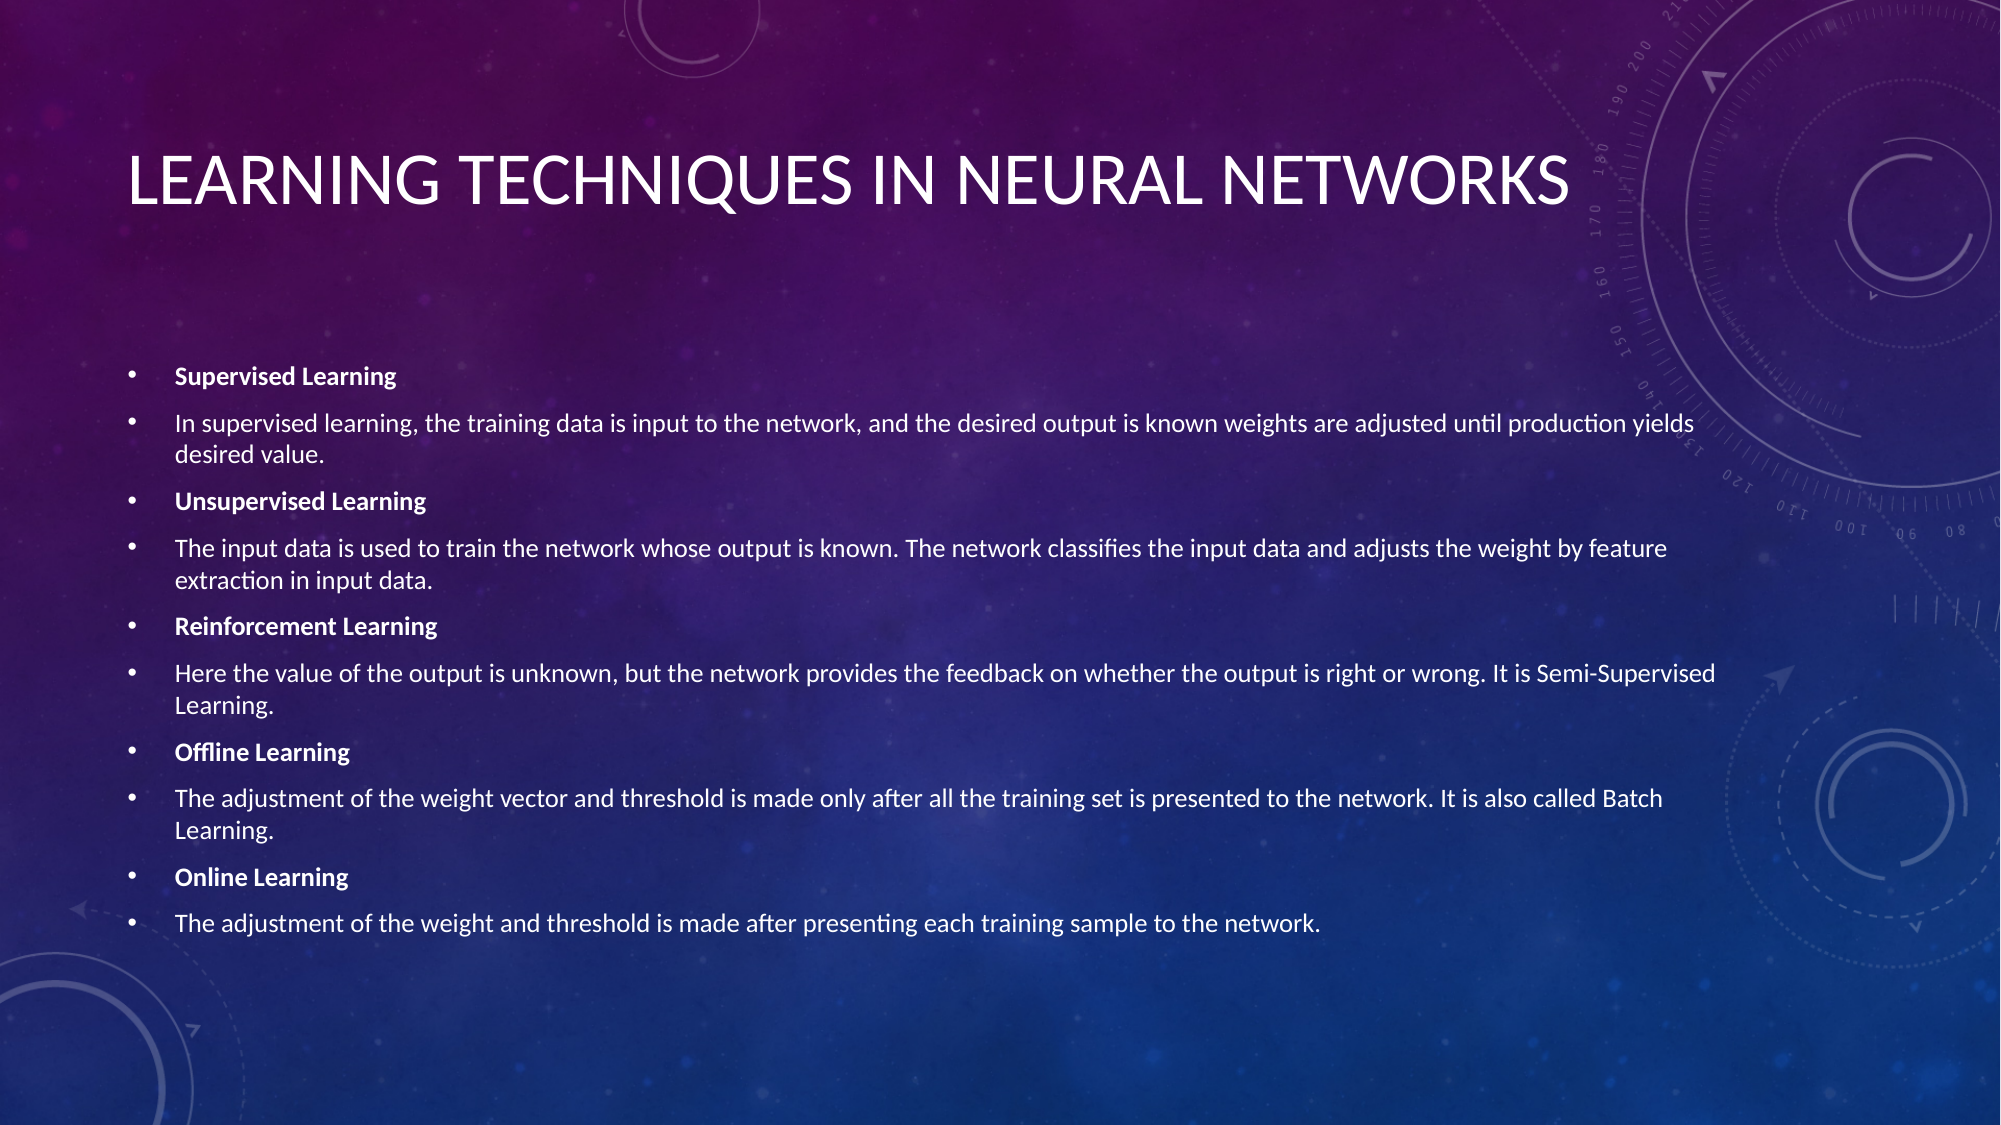

# Learning Techniques in Neural Networks
Supervised Learning
In supervised learning, the training data is input to the network, and the desired output is known weights are adjusted until production yields desired value.
Unsupervised Learning
The input data is used to train the network whose output is known. The network classifies the input data and adjusts the weight by feature extraction in input data.
Reinforcement Learning
Here the value of the output is unknown, but the network provides the feedback on whether the output is right or wrong. It is Semi-Supervised Learning.
Offline Learning
The adjustment of the weight vector and threshold is made only after all the training set is presented to the network. It is also called Batch Learning.
Online Learning
The adjustment of the weight and threshold is made after presenting each training sample to the network.